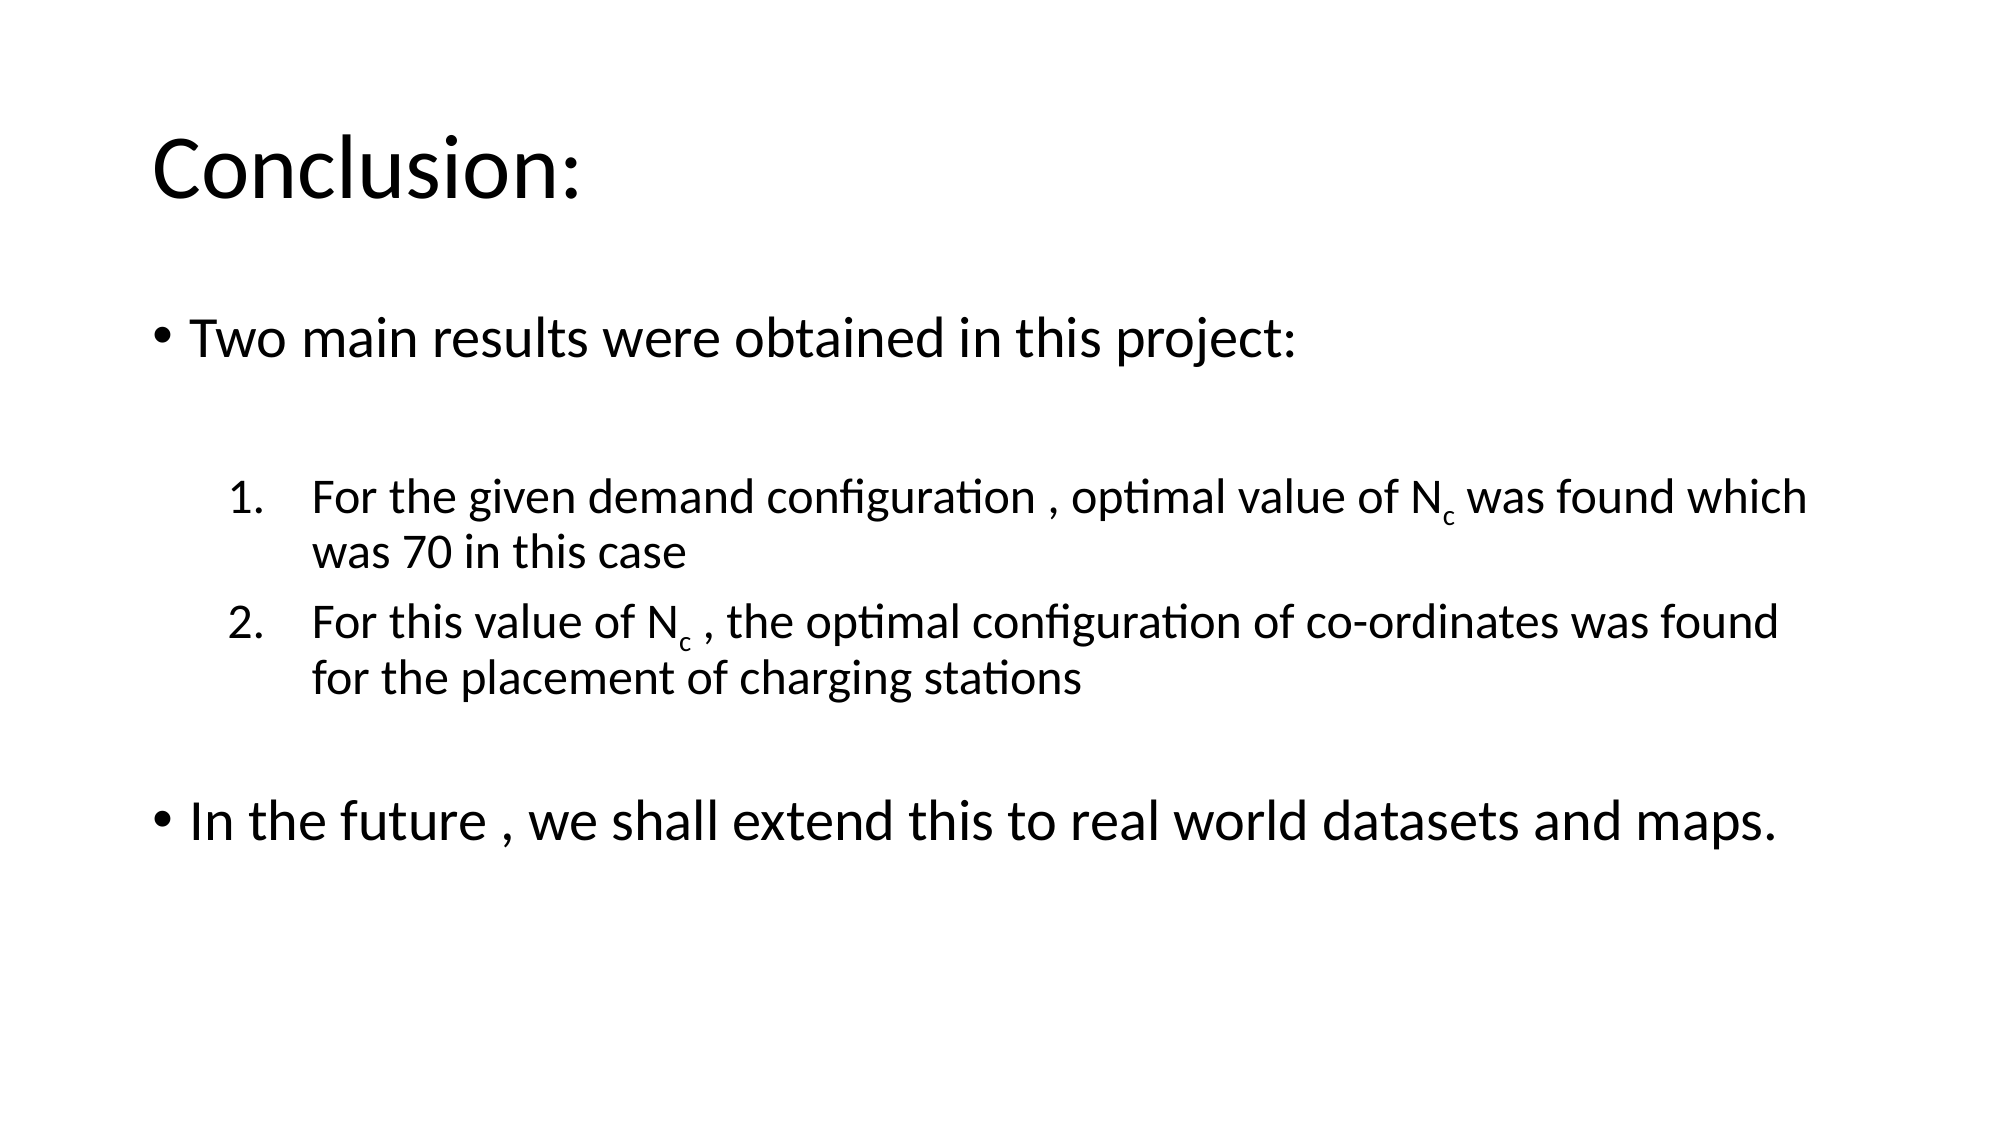

# Conclusion:
Two main results were obtained in this project:

For the given demand configuration , optimal value of Nc was found which was 70 in this case
For this value of Nc , the optimal configuration of co-ordinates was found for the placement of charging stations

In the future , we shall extend this to real world datasets and maps.